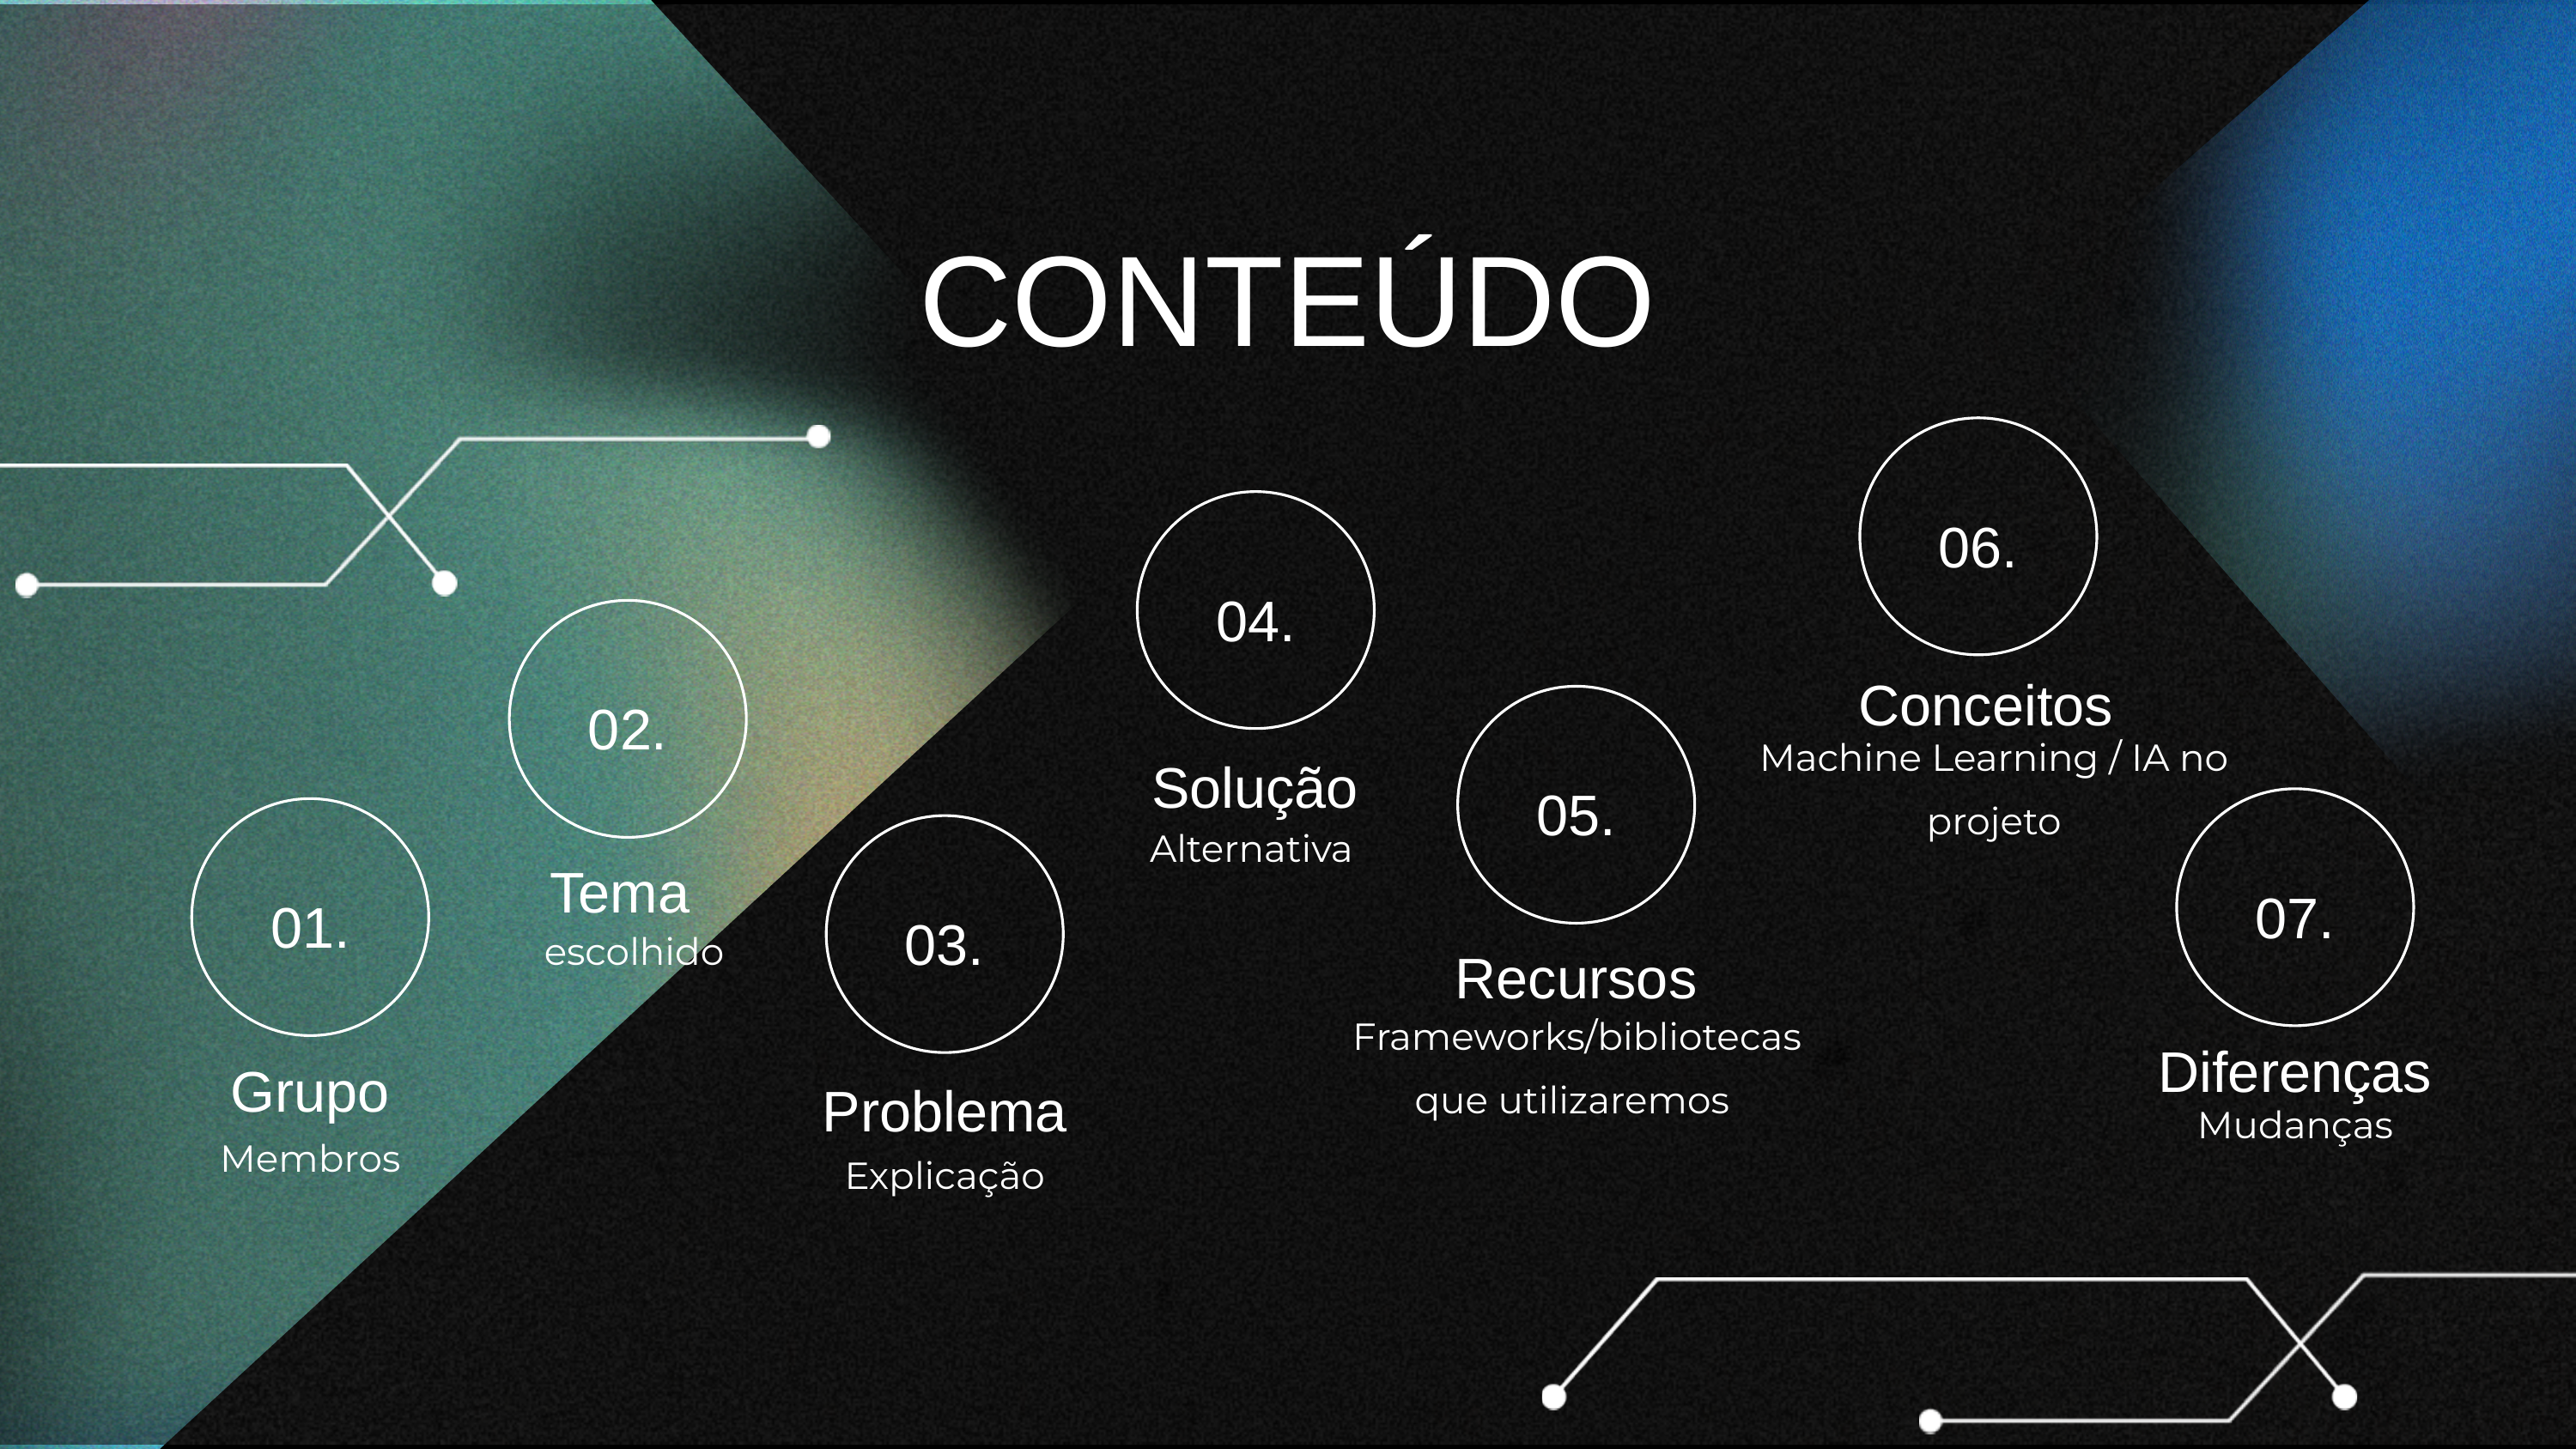

CONTEÚDO

06.

04.

02.
Conceitos

05.
Machine Learning / IA no projeto
Solução

07.

01.
Alternativa

03.
Tema
escolhido
Recursos
Frameworks/bibliotecas que utilizaremos
Diferenças
Grupo
Problema
Mudanças
Membros
Explicação